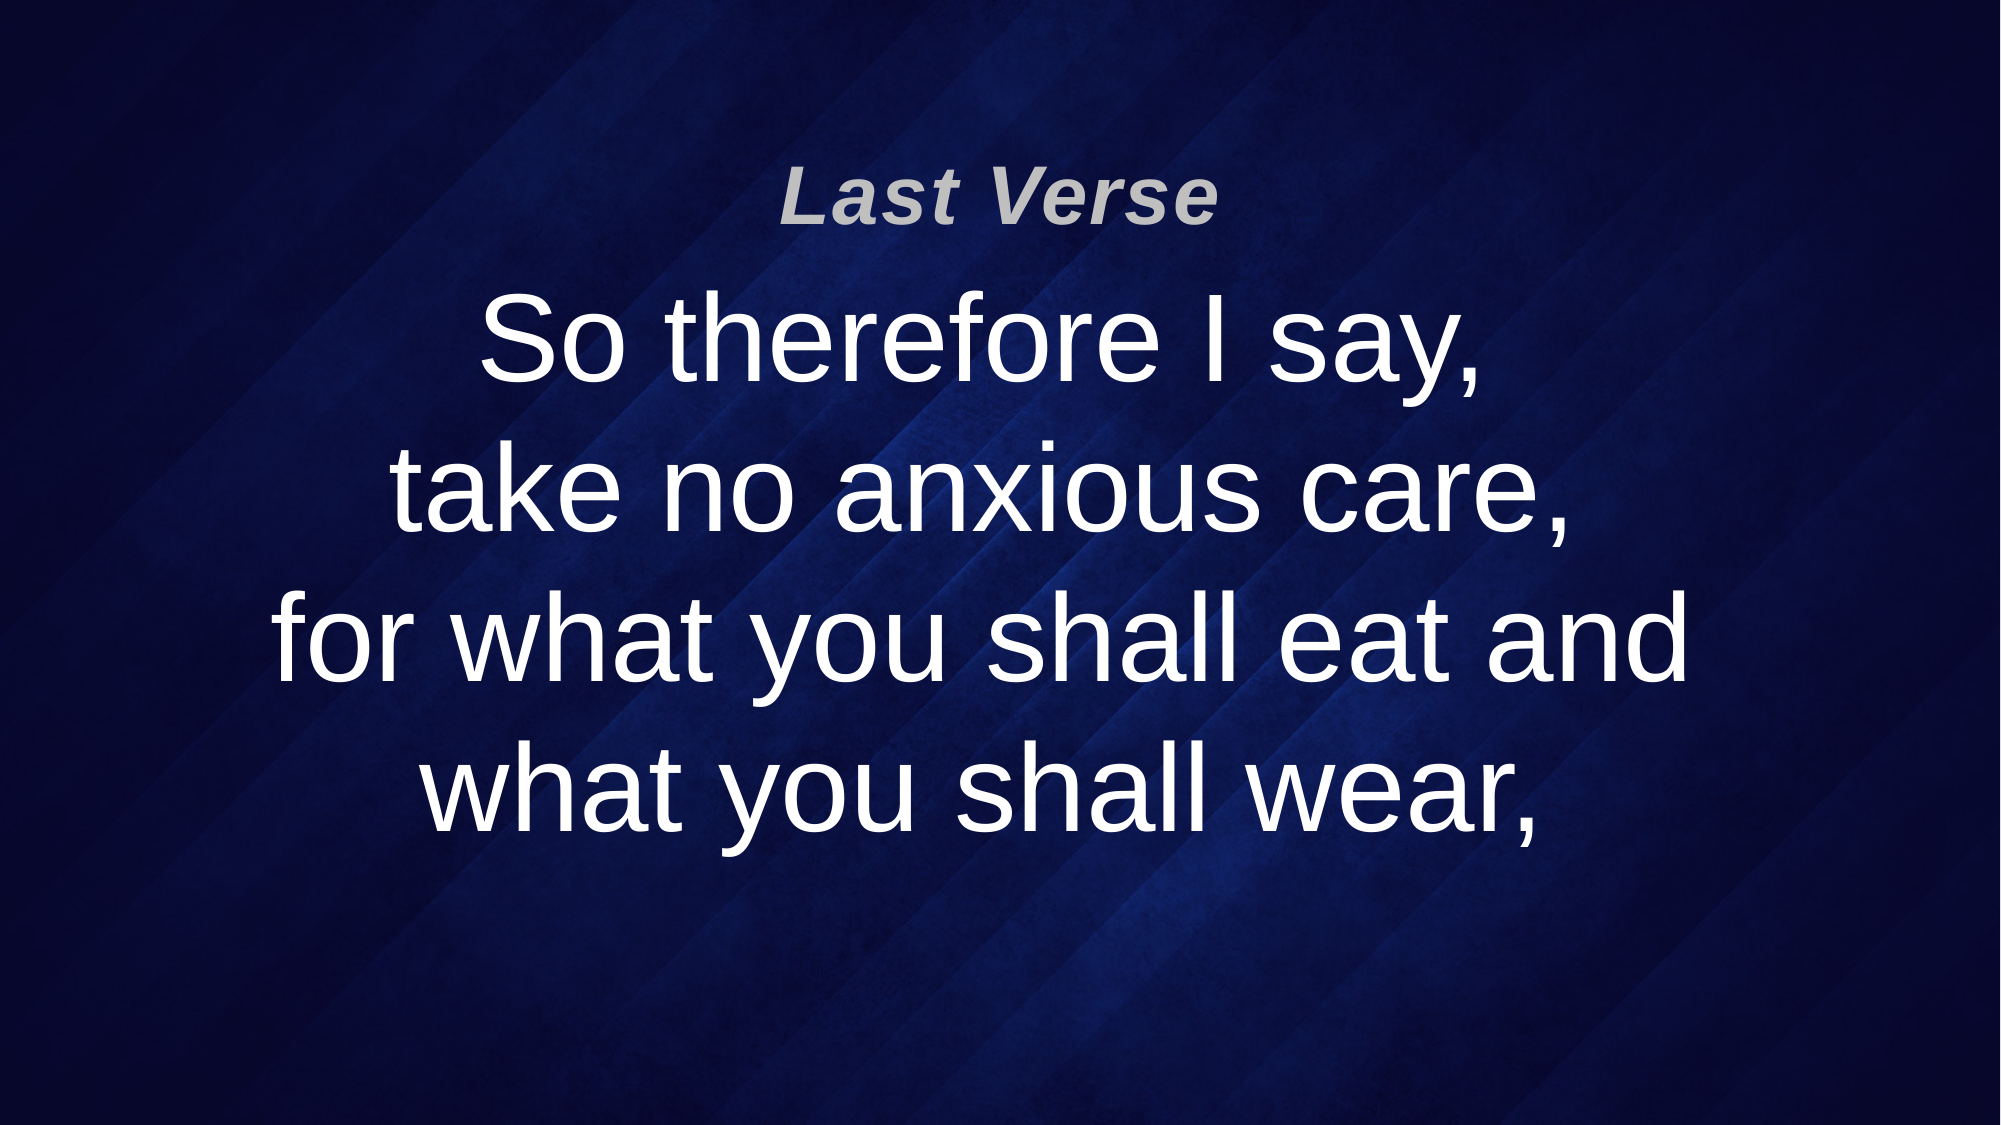

Last Verse
# So therefore I say, take no anxious care, for what you shall eat and what you shall wear,